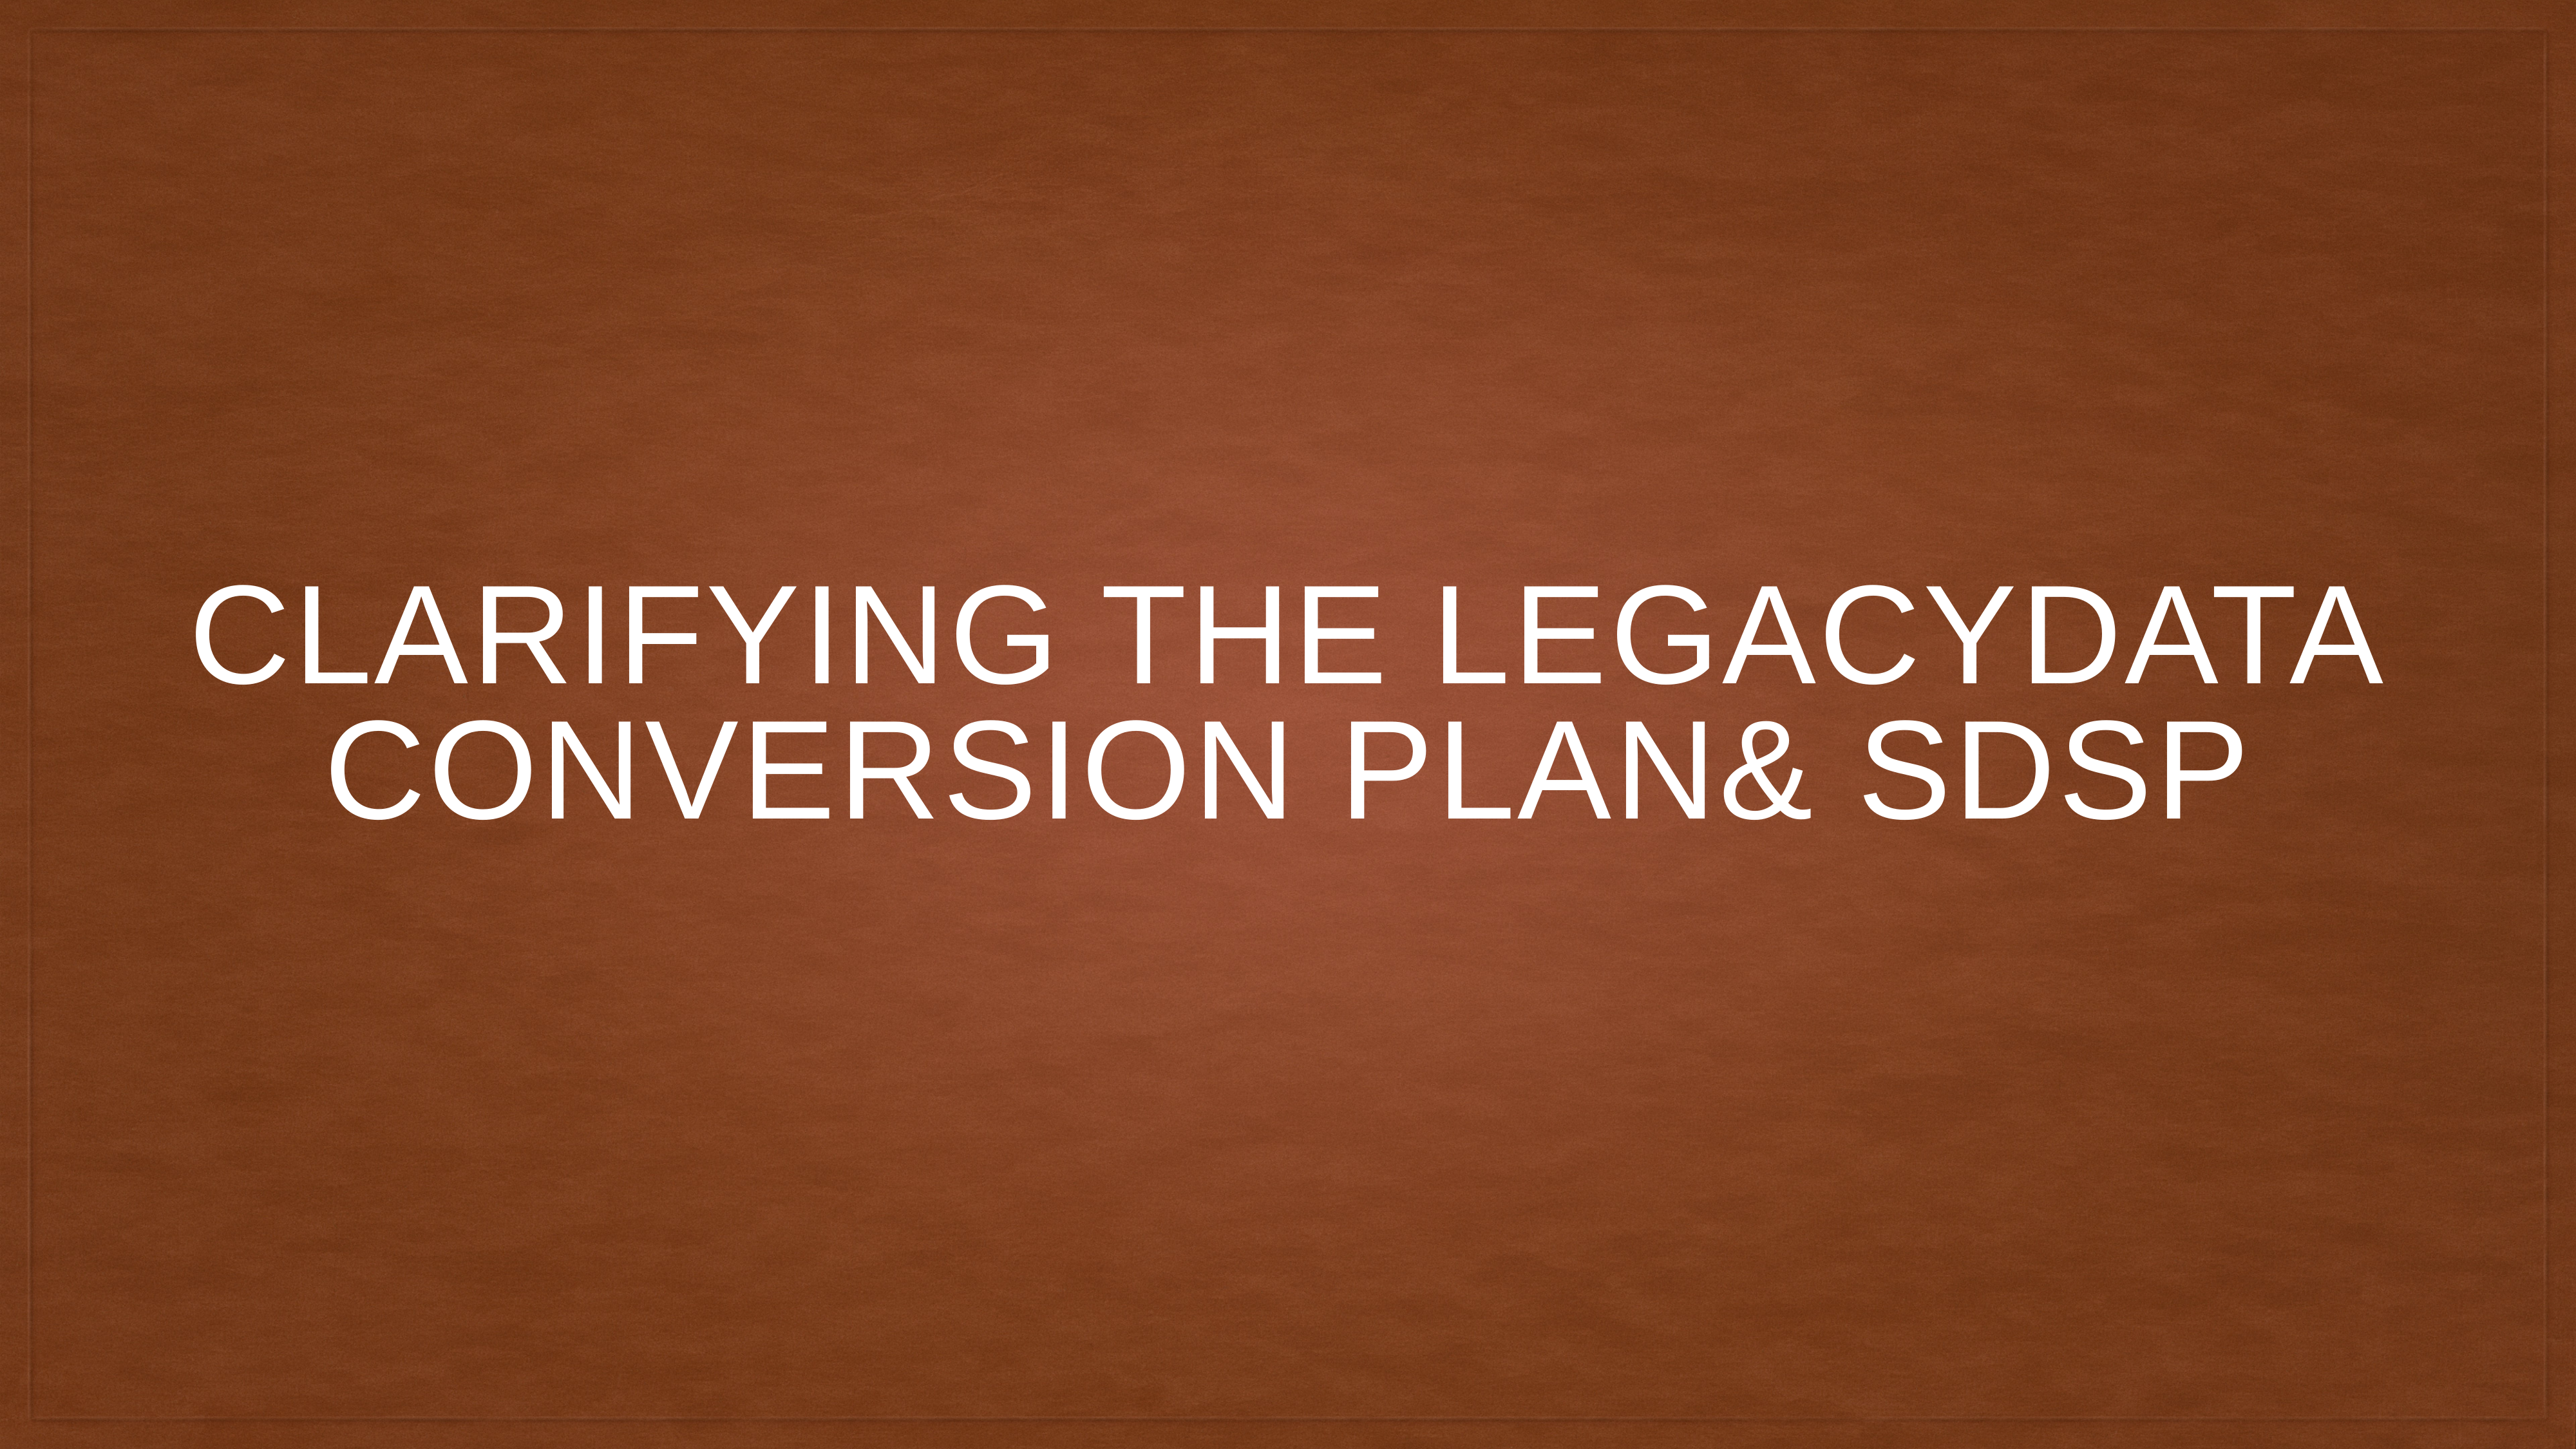

# Clarifying the LegacyData
Conversion Plan& SDSP